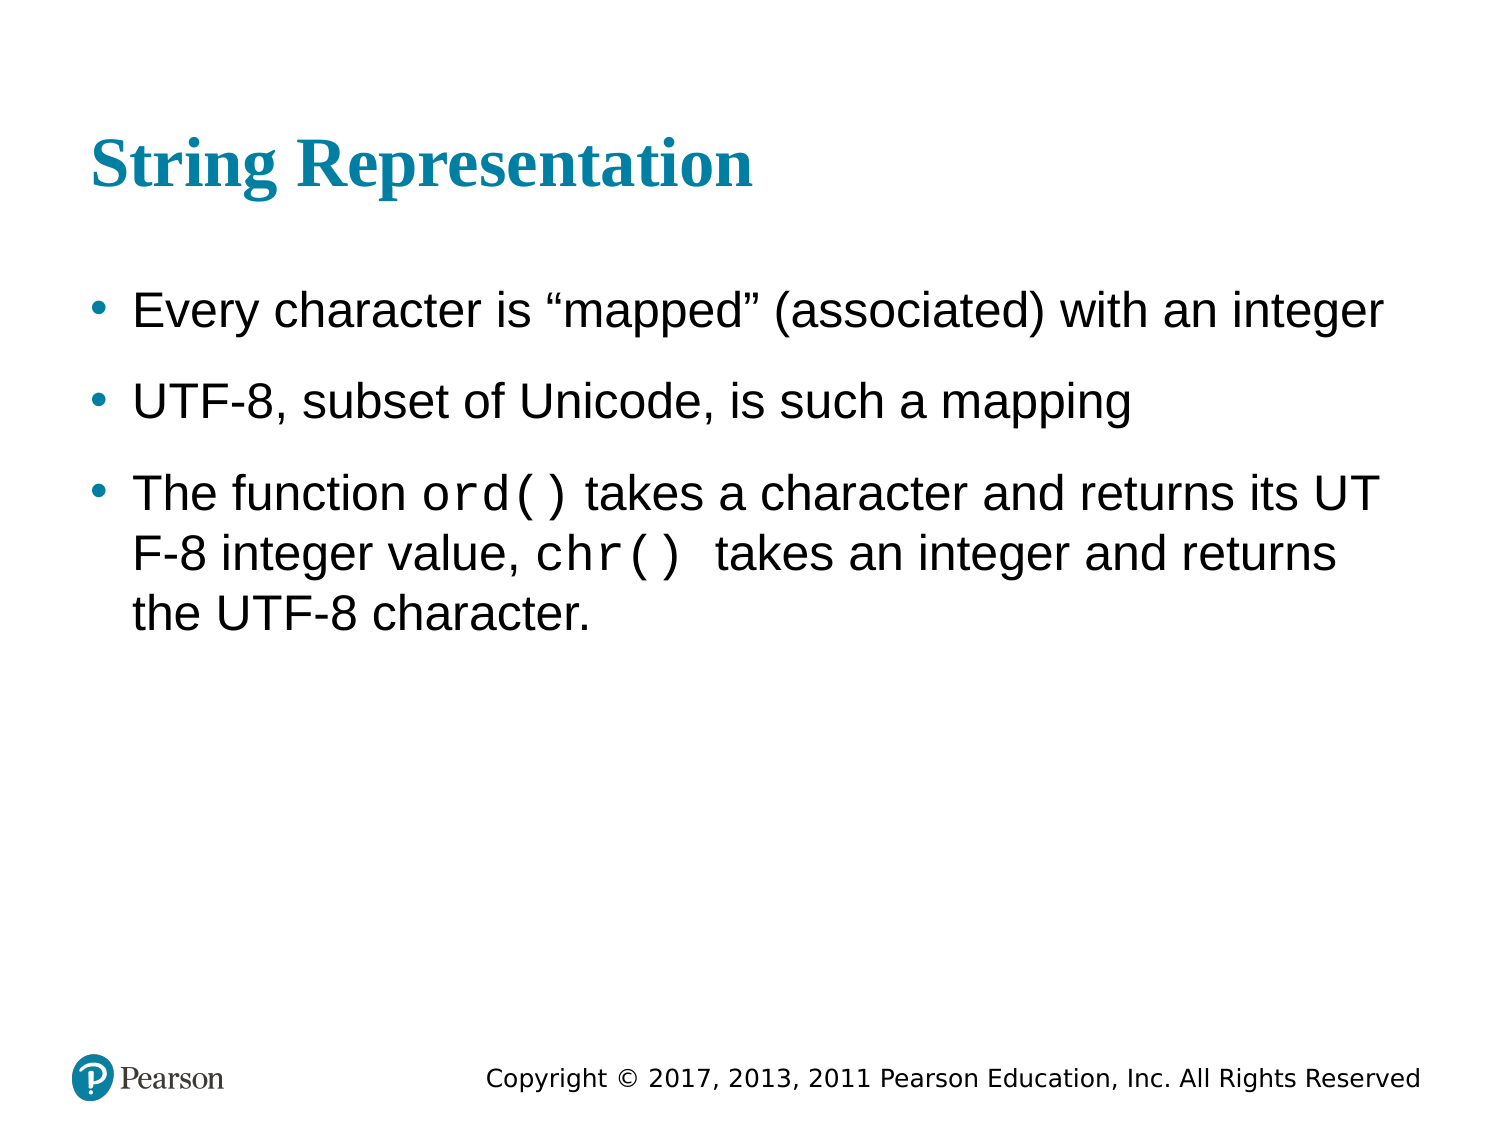

# String Representation
Every character is “mapped” (associated) with an integer
U T F-8, subset of Unicode, is such a mapping
The function ord() takes a character and returns its U T F-8 integer value, chr() takes an integer and returns the U T F-8 character.